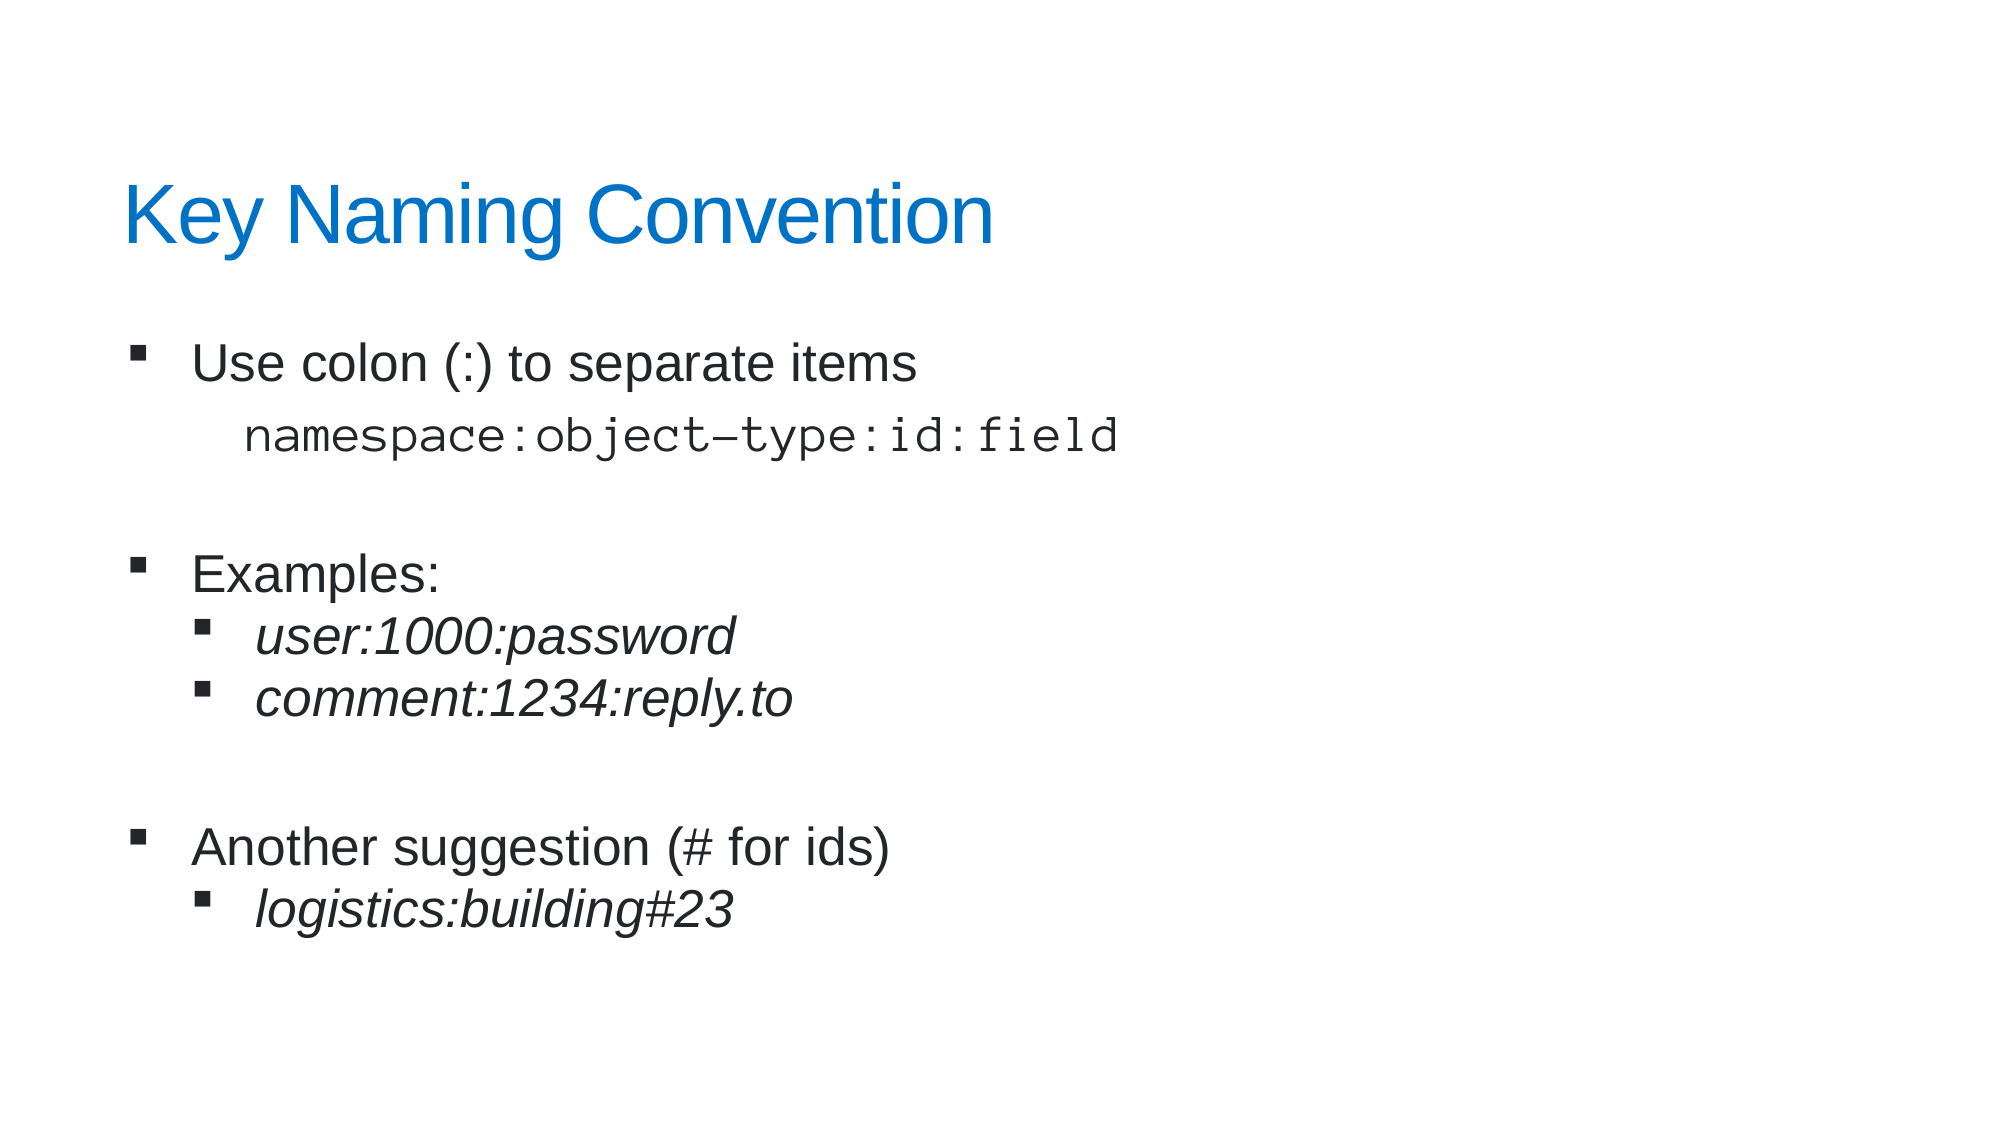

# Key Naming Convention
Use colon (:) to separate items
	namespace:object-type:id:field

Examples:
user:1000:password
comment:1234:reply.to

Another suggestion (# for ids)
logistics:building#23